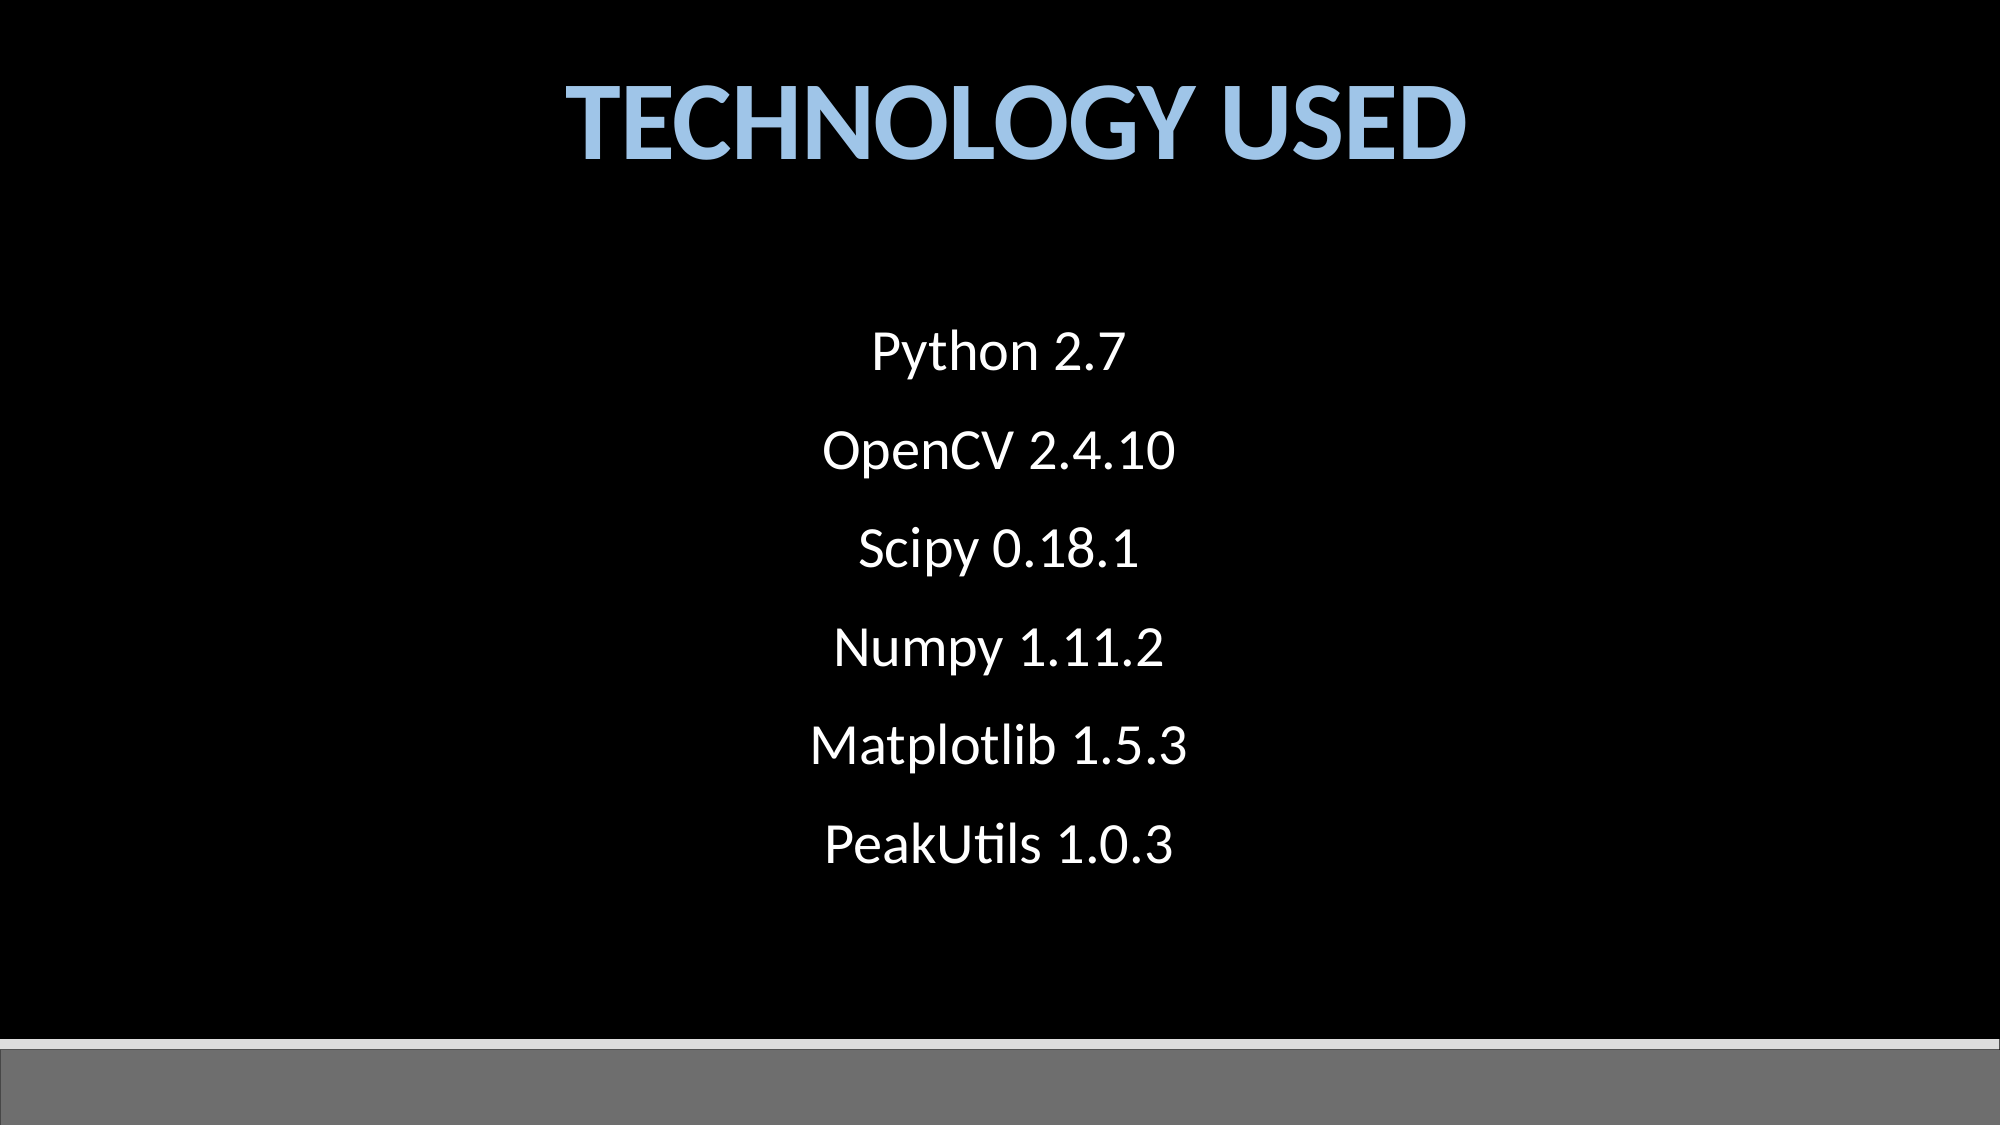

# TECHNOLOGY USED

Python 2.7
OpenCV 2.4.10
Scipy 0.18.1
Numpy 1.11.2
Matplotlib 1.5.3
PeakUtils 1.0.3